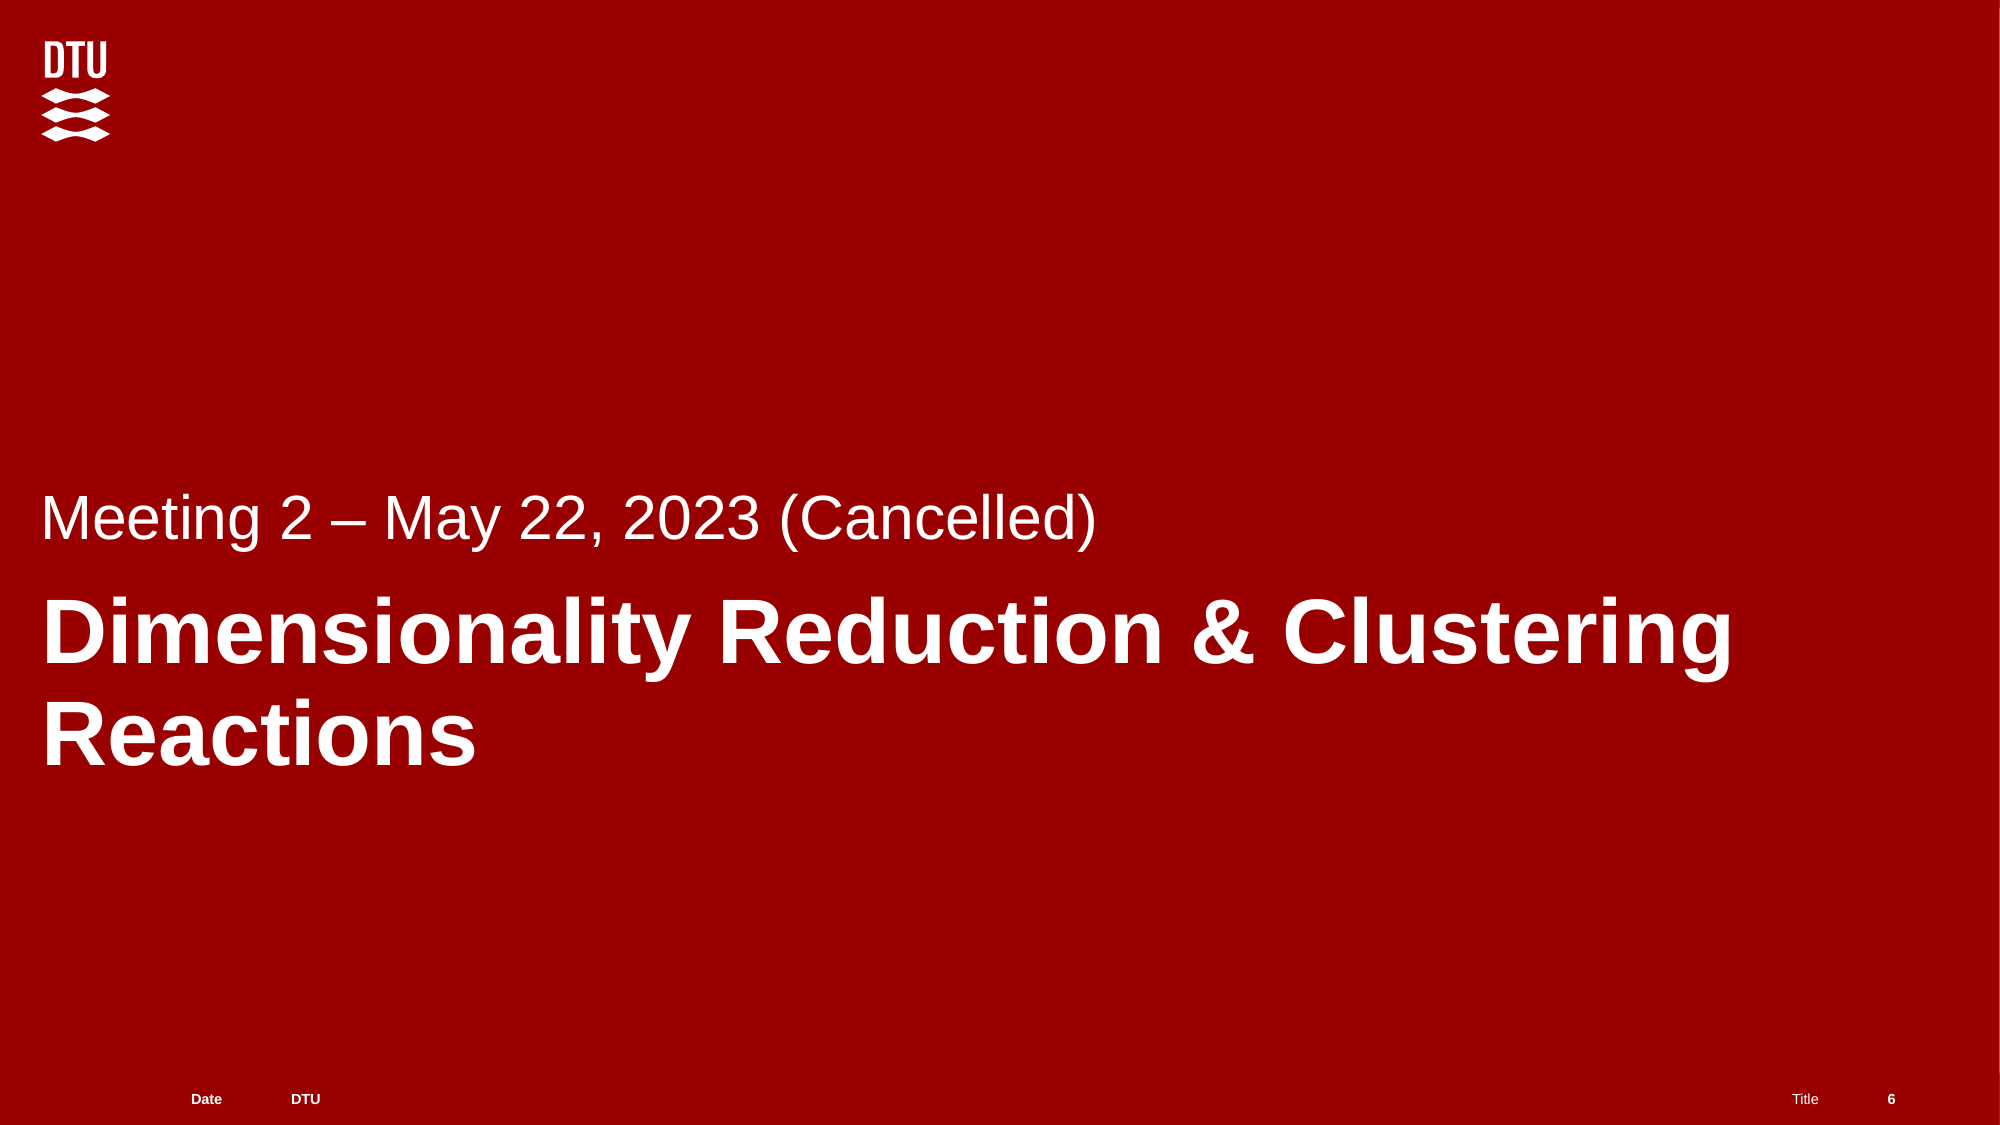

Meeting 2 – May 22, 2023 (Cancelled)
# Dimensionality Reduction & Clustering Reactions
6